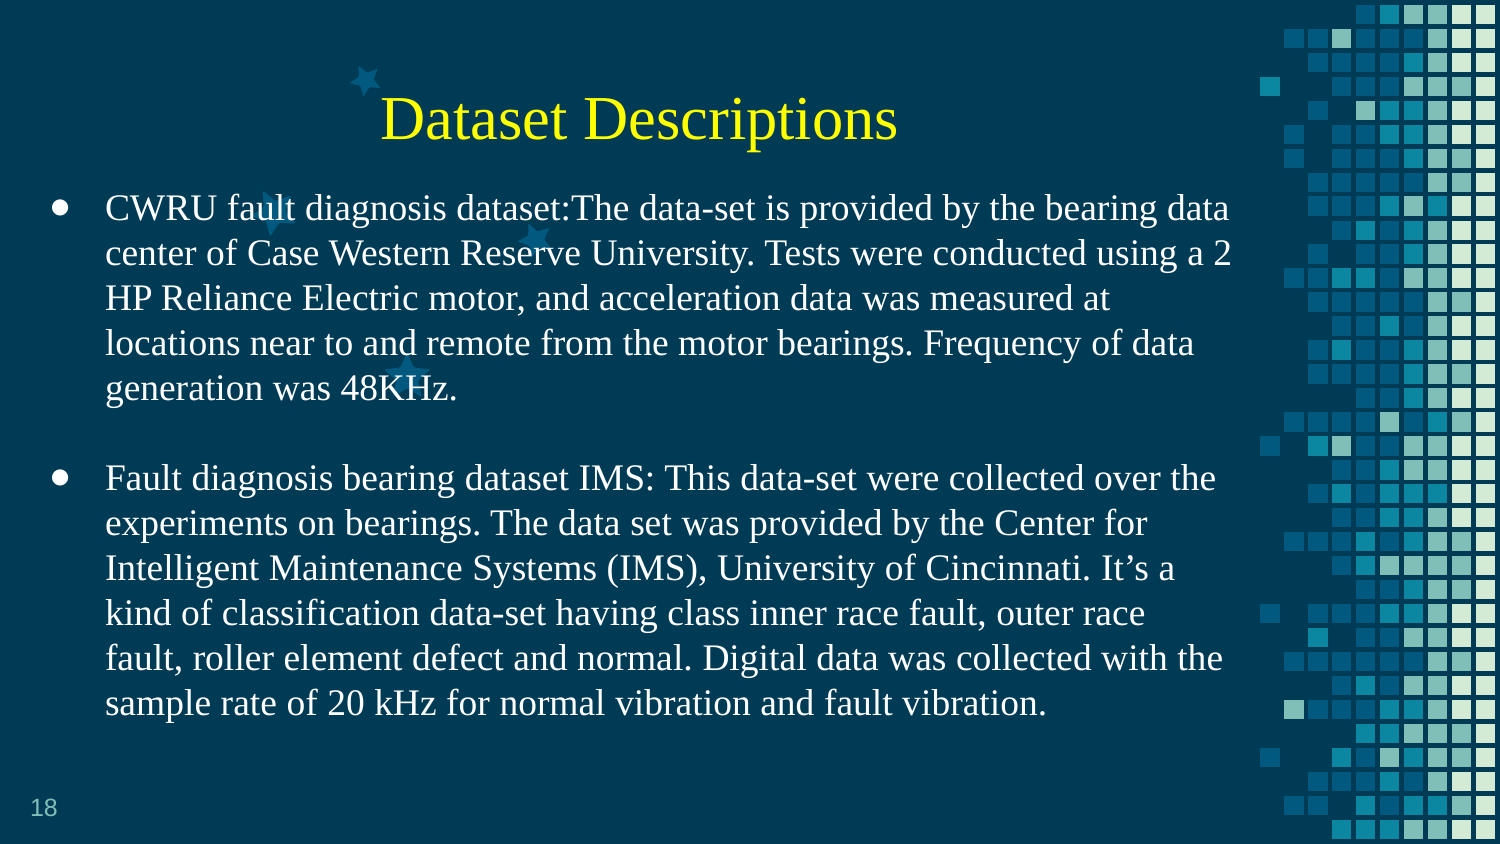

Dataset Descriptions

CWRU fault diagnosis dataset:The data-set is provided by the bearing data center of Case Western Reserve University. Tests were conducted using a 2 HP Reliance Electric motor, and acceleration data was measured at locations near to and remote from the motor bearings. Frequency of data generation was 48KHz.

Fault diagnosis bearing dataset IMS: This data-set were collected over the experiments on bearings. The data set was provided by the Center for Intelligent Maintenance Systems (IMS), University of Cincinnati. It’s a kind of classification data-set having class inner race fault, outer race fault, roller element defect and normal. Digital data was collected with the sample rate of 20 kHz for normal vibration and fault vibration.

18